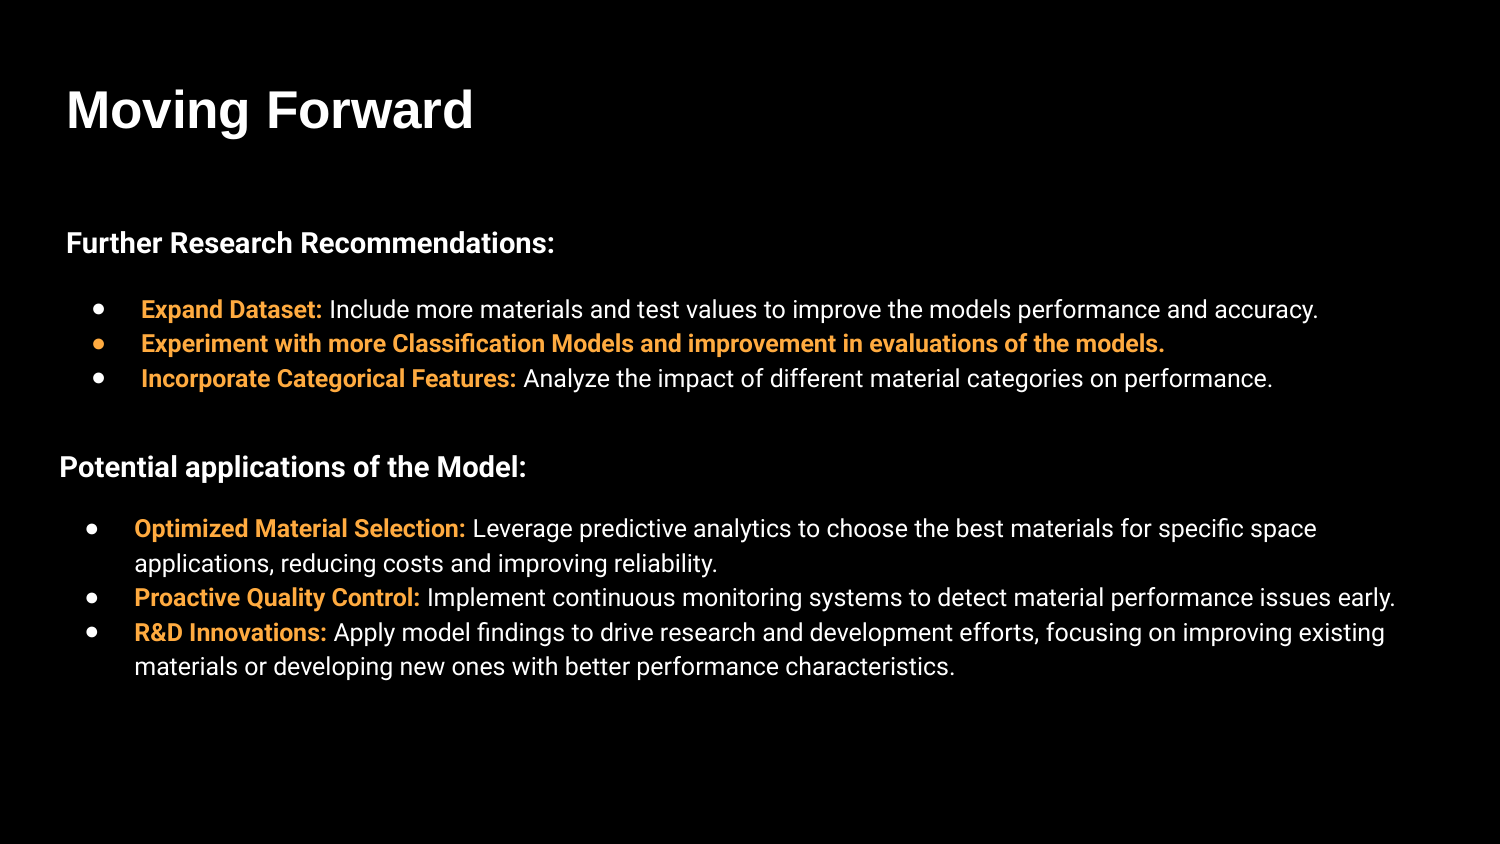

# Moving Forward
Further Research Recommendations:
Expand Dataset: Include more materials and test values to improve the models performance and accuracy.
Experiment with more Classification Models and improvement in evaluations of the models.
Incorporate Categorical Features: Analyze the impact of different material categories on performance.
Potential applications of the Model:
Optimized Material Selection: Leverage predictive analytics to choose the best materials for specific space applications, reducing costs and improving reliability.
Proactive Quality Control: Implement continuous monitoring systems to detect material performance issues early.
R&D Innovations: Apply model findings to drive research and development efforts, focusing on improving existing materials or developing new ones with better performance characteristics.